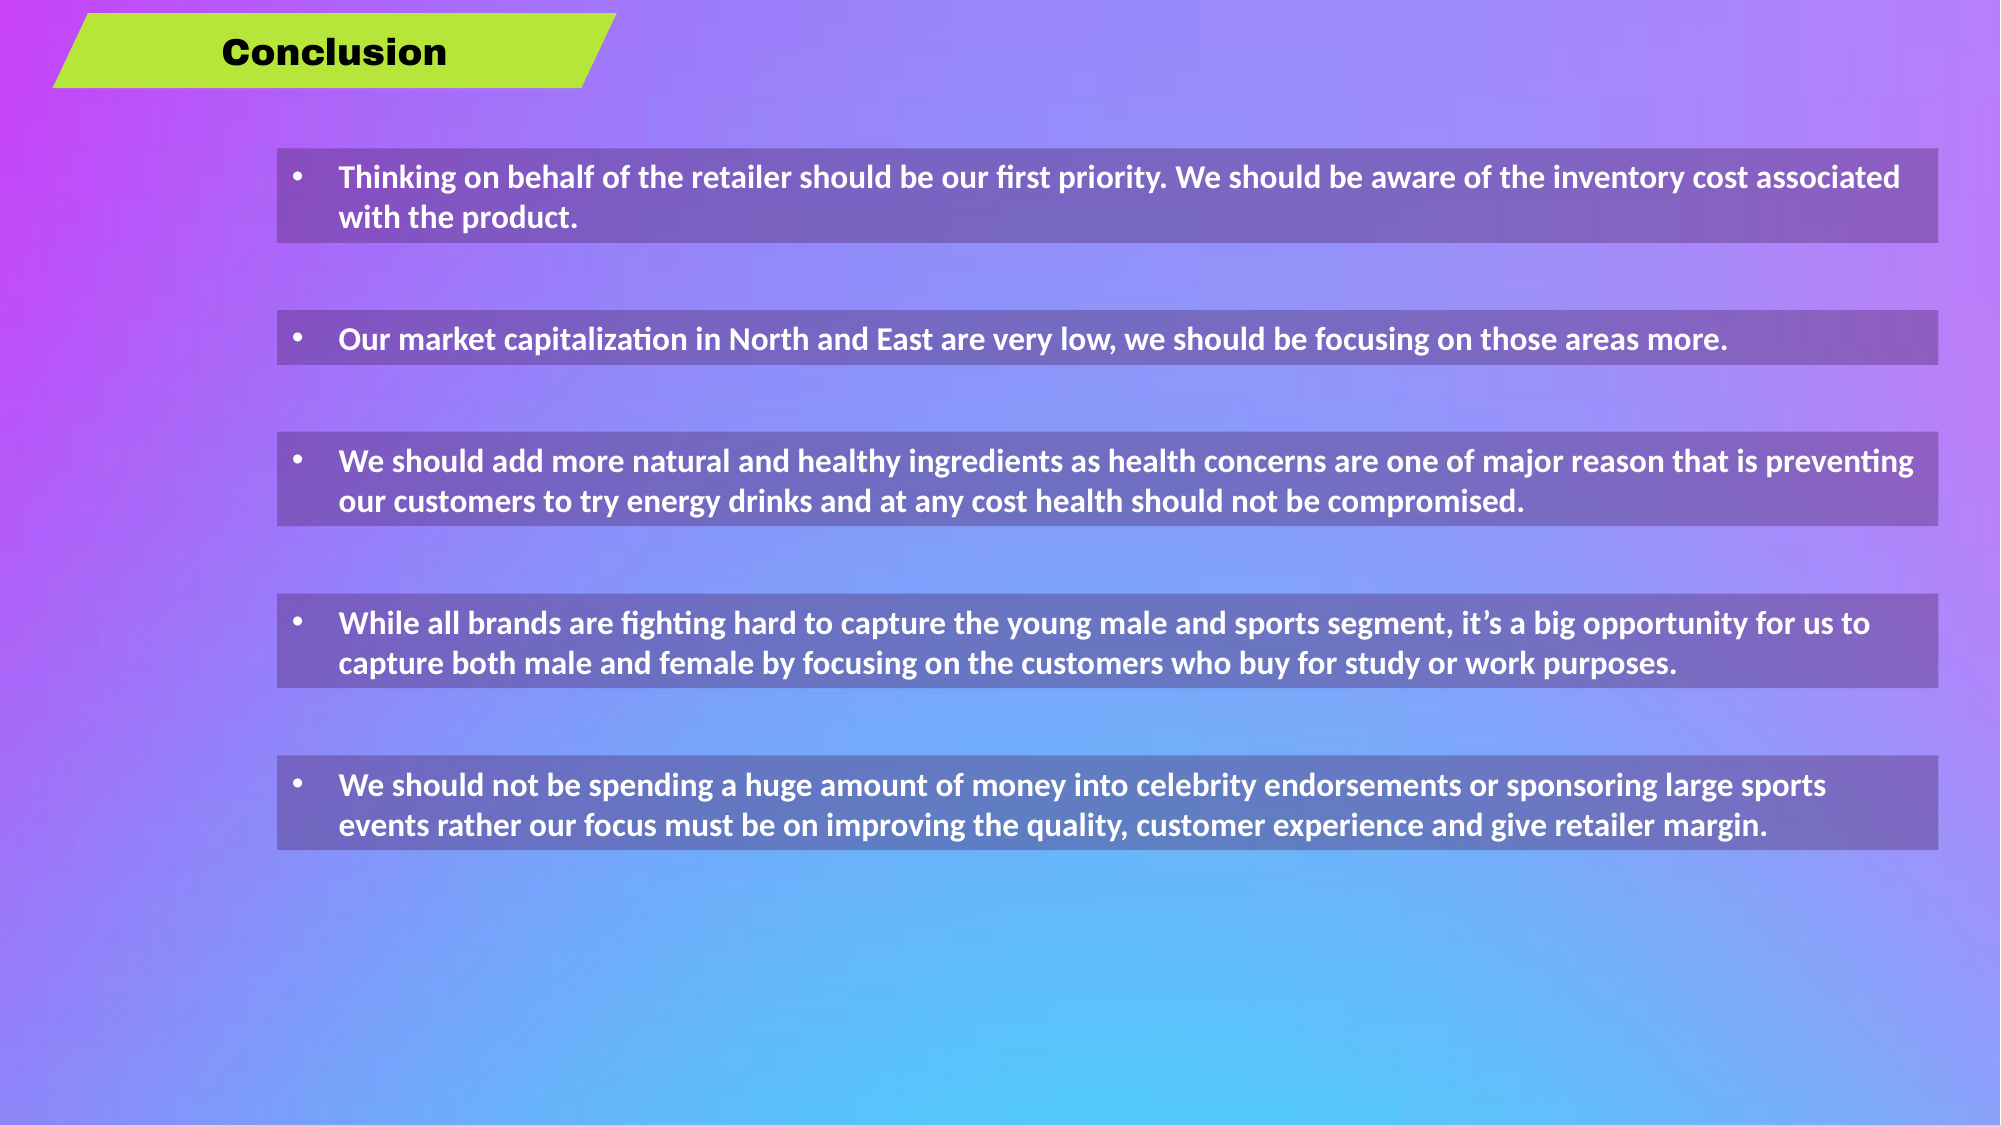

Conclusion
Thinking on behalf of the retailer should be our first priority. We should be aware of the inventory cost associated with the product.
Our market capitalization in North and East are very low, we should be focusing on those areas more.
We should add more natural and healthy ingredients as health concerns are one of major reason that is preventing our customers to try energy drinks and at any cost health should not be compromised.
While all brands are fighting hard to capture the young male and sports segment, it’s a big opportunity for us to capture both male and female by focusing on the customers who buy for study or work purposes.
We should not be spending a huge amount of money into celebrity endorsements or sponsoring large sports events rather our focus must be on improving the quality, customer experience and give retailer margin.